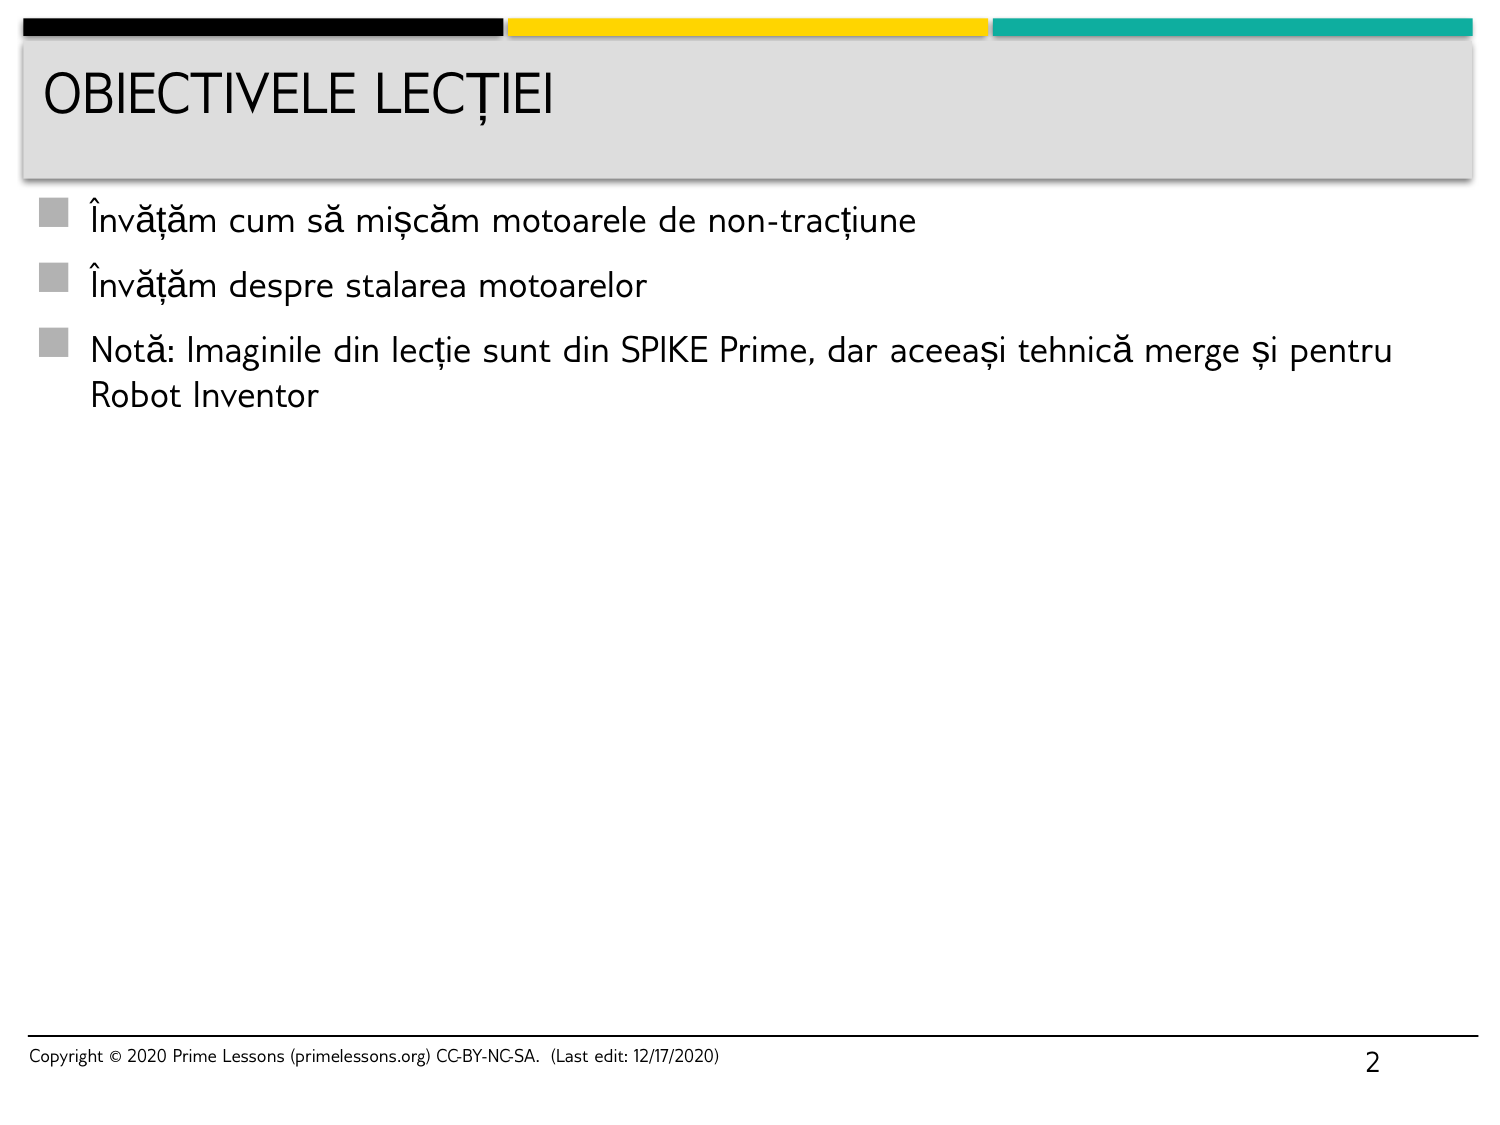

# Obiectivele lecției
Învățăm cum să mișcăm motoarele de non-tracțiune
Învățăm despre stalarea motoarelor
Notă: Imaginile din lecție sunt din SPIKE Prime, dar aceeași tehnică merge și pentru Robot Inventor
2
Copyright © 2020 Prime Lessons (primelessons.org) CC-BY-NC-SA.  (Last edit: 12/17/2020)